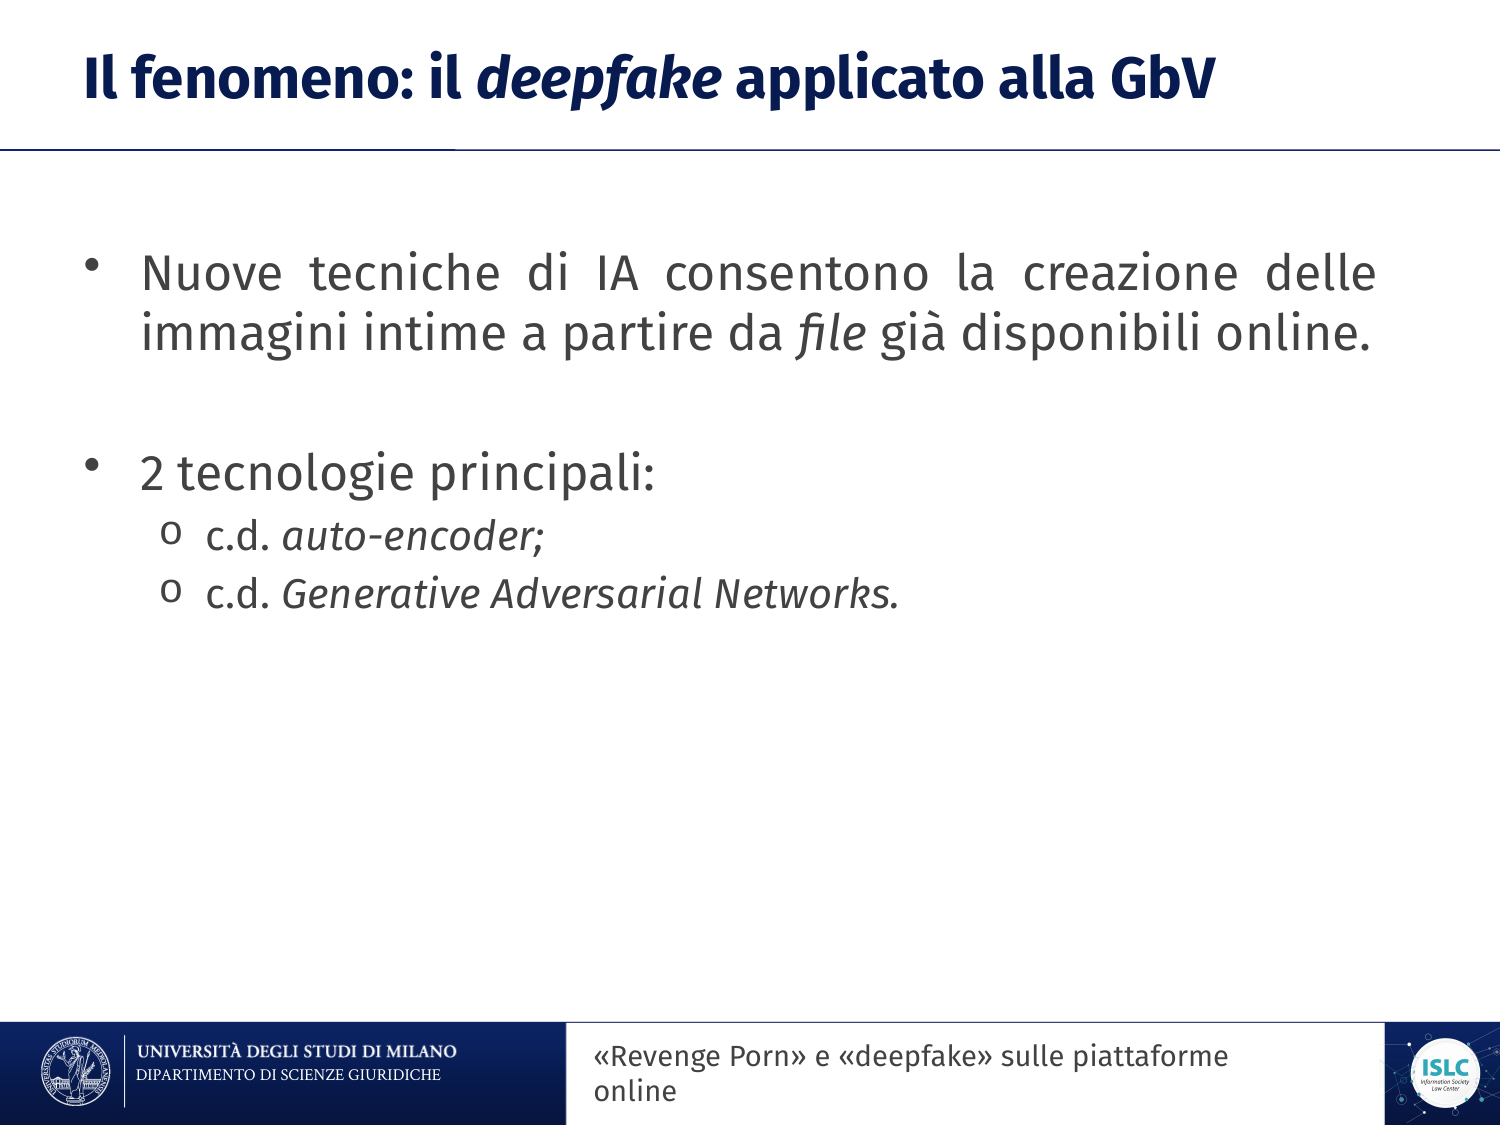

# Il fenomeno: il deepfake applicato alla GbV
Nuove tecniche di IA consentono la creazione delle immagini intime a partire da file già disponibili online.

2 tecnologie principali:
c.d. auto-encoder;
c.d. Generative Adversarial Networks.
«Revenge Porn» sulle piattaforme online
«Revenge Porn» e «deepfake» sulle piattaforme online
DIPARTIMENTO DI SCIENZE GIURIDICHE